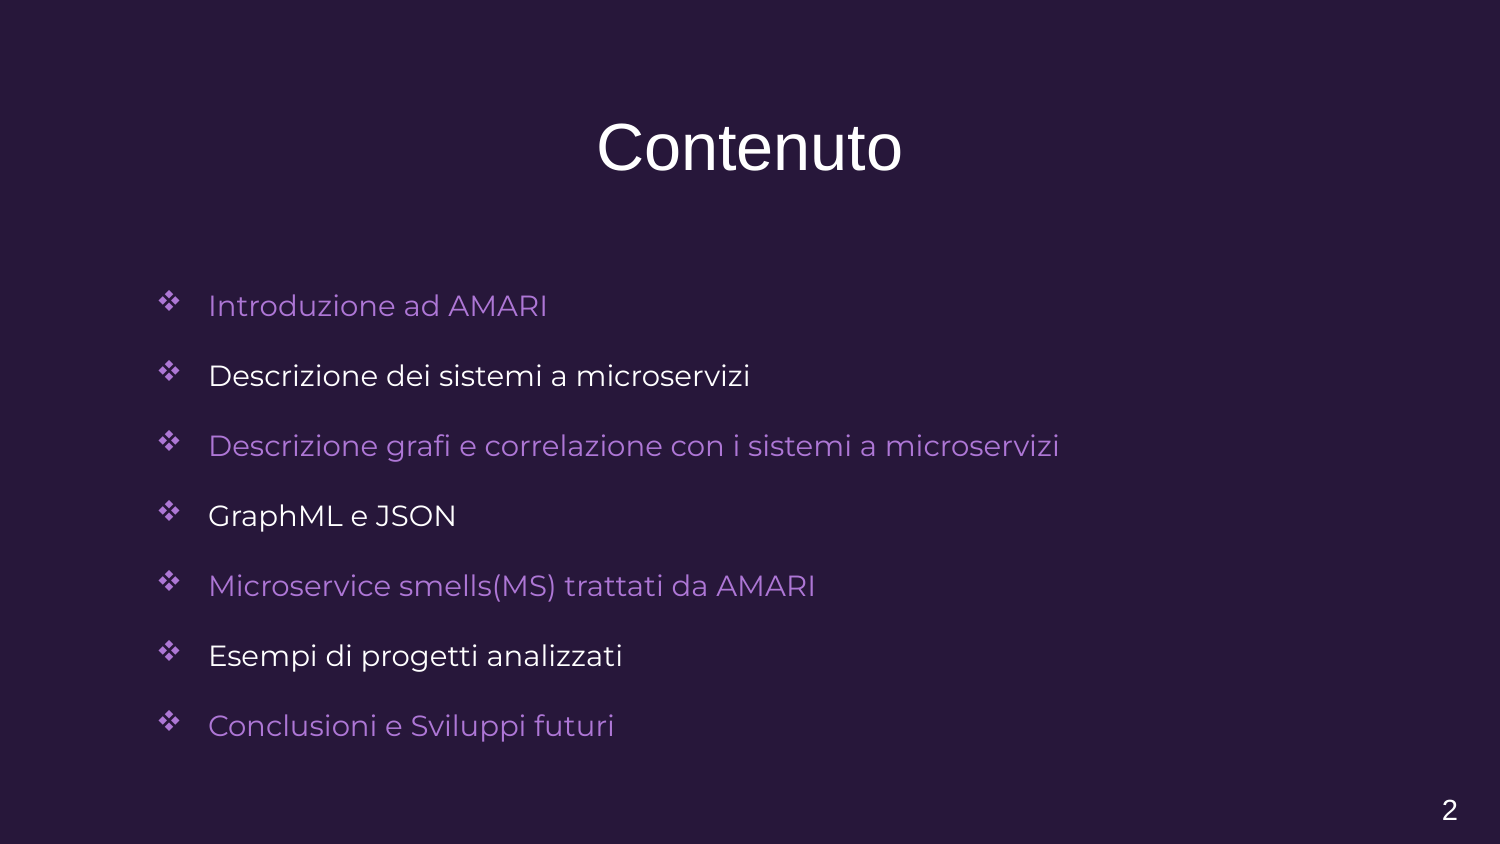

# Contenuto
Introduzione ad AMARI

Descrizione dei sistemi a microservizi

Descrizione grafi e correlazione con i sistemi a microservizi

GraphML e JSON

Microservice smells(MS) trattati da AMARI

Esempi di progetti analizzati

Conclusioni e Sviluppi futuri
2